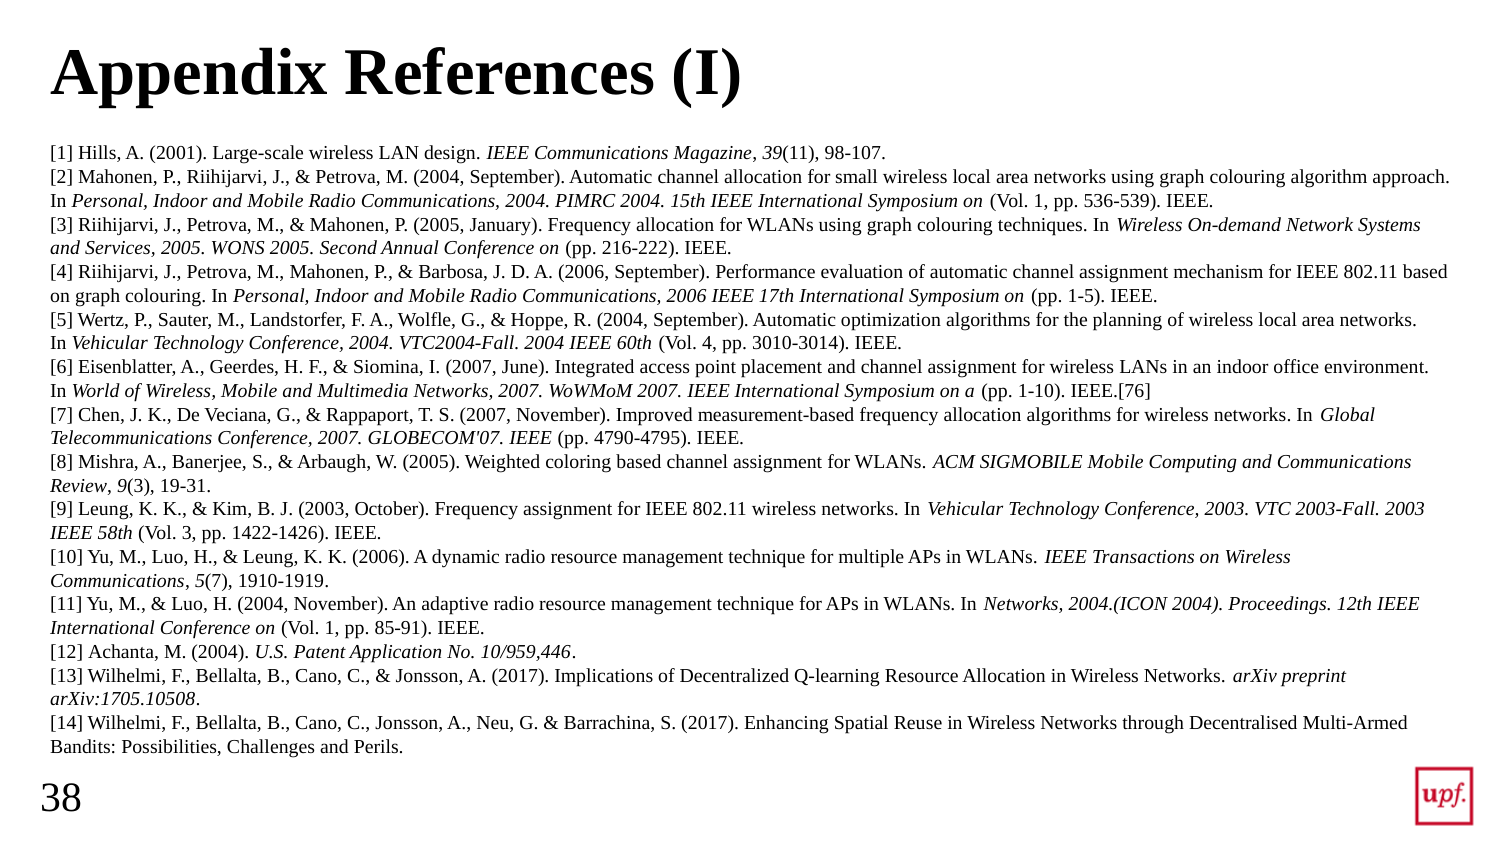

# Appendix References (I)
[1] Hills, A. (2001). Large-scale wireless LAN design. IEEE Communications Magazine, 39(11), 98-107.
[2] Mahonen, P., Riihijarvi, J., & Petrova, M. (2004, September). Automatic channel allocation for small wireless local area networks using graph colouring algorithm approach. In Personal, Indoor and Mobile Radio Communications, 2004. PIMRC 2004. 15th IEEE International Symposium on (Vol. 1, pp. 536-539). IEEE.
[3] Riihijarvi, J., Petrova, M., & Mahonen, P. (2005, January). Frequency allocation for WLANs using graph colouring techniques. In Wireless On-demand Network Systems and Services, 2005. WONS 2005. Second Annual Conference on (pp. 216-222). IEEE.
[4] Riihijarvi, J., Petrova, M., Mahonen, P., & Barbosa, J. D. A. (2006, September). Performance evaluation of automatic channel assignment mechanism for IEEE 802.11 based on graph colouring. In Personal, Indoor and Mobile Radio Communications, 2006 IEEE 17th International Symposium on (pp. 1-5). IEEE.
[5] Wertz, P., Sauter, M., Landstorfer, F. A., Wolfle, G., & Hoppe, R. (2004, September). Automatic optimization algorithms for the planning of wireless local area networks. In Vehicular Technology Conference, 2004. VTC2004-Fall. 2004 IEEE 60th (Vol. 4, pp. 3010-3014). IEEE.
[6] Eisenblatter, A., Geerdes, H. F., & Siomina, I. (2007, June). Integrated access point placement and channel assignment for wireless LANs in an indoor office environment. In World of Wireless, Mobile and Multimedia Networks, 2007. WoWMoM 2007. IEEE International Symposium on a (pp. 1-10). IEEE.[76]
[7] Chen, J. K., De Veciana, G., & Rappaport, T. S. (2007, November). Improved measurement-based frequency allocation algorithms for wireless networks. In Global Telecommunications Conference, 2007. GLOBECOM'07. IEEE (pp. 4790-4795). IEEE.
[8] Mishra, A., Banerjee, S., & Arbaugh, W. (2005). Weighted coloring based channel assignment for WLANs. ACM SIGMOBILE Mobile Computing and Communications Review, 9(3), 19-31.
[9] Leung, K. K., & Kim, B. J. (2003, October). Frequency assignment for IEEE 802.11 wireless networks. In Vehicular Technology Conference, 2003. VTC 2003-Fall. 2003 IEEE 58th (Vol. 3, pp. 1422-1426). IEEE.
[10] Yu, M., Luo, H., & Leung, K. K. (2006). A dynamic radio resource management technique for multiple APs in WLANs. IEEE Transactions on Wireless Communications, 5(7), 1910-1919.
[11] Yu, M., & Luo, H. (2004, November). An adaptive radio resource management technique for APs in WLANs. In Networks, 2004.(ICON 2004). Proceedings. 12th IEEE International Conference on (Vol. 1, pp. 85-91). IEEE.
[12] Achanta, M. (2004). U.S. Patent Application No. 10/959,446.
[13] Wilhelmi, F., Bellalta, B., Cano, C., & Jonsson, A. (2017). Implications of Decentralized Q-learning Resource Allocation in Wireless Networks. arXiv preprint arXiv:1705.10508.
[14] Wilhelmi, F., Bellalta, B., Cano, C., Jonsson, A., Neu, G. & Barrachina, S. (2017). Enhancing Spatial Reuse in Wireless Networks through Decentralised Multi-Armed Bandits: Possibilities, Challenges and Perils.
38